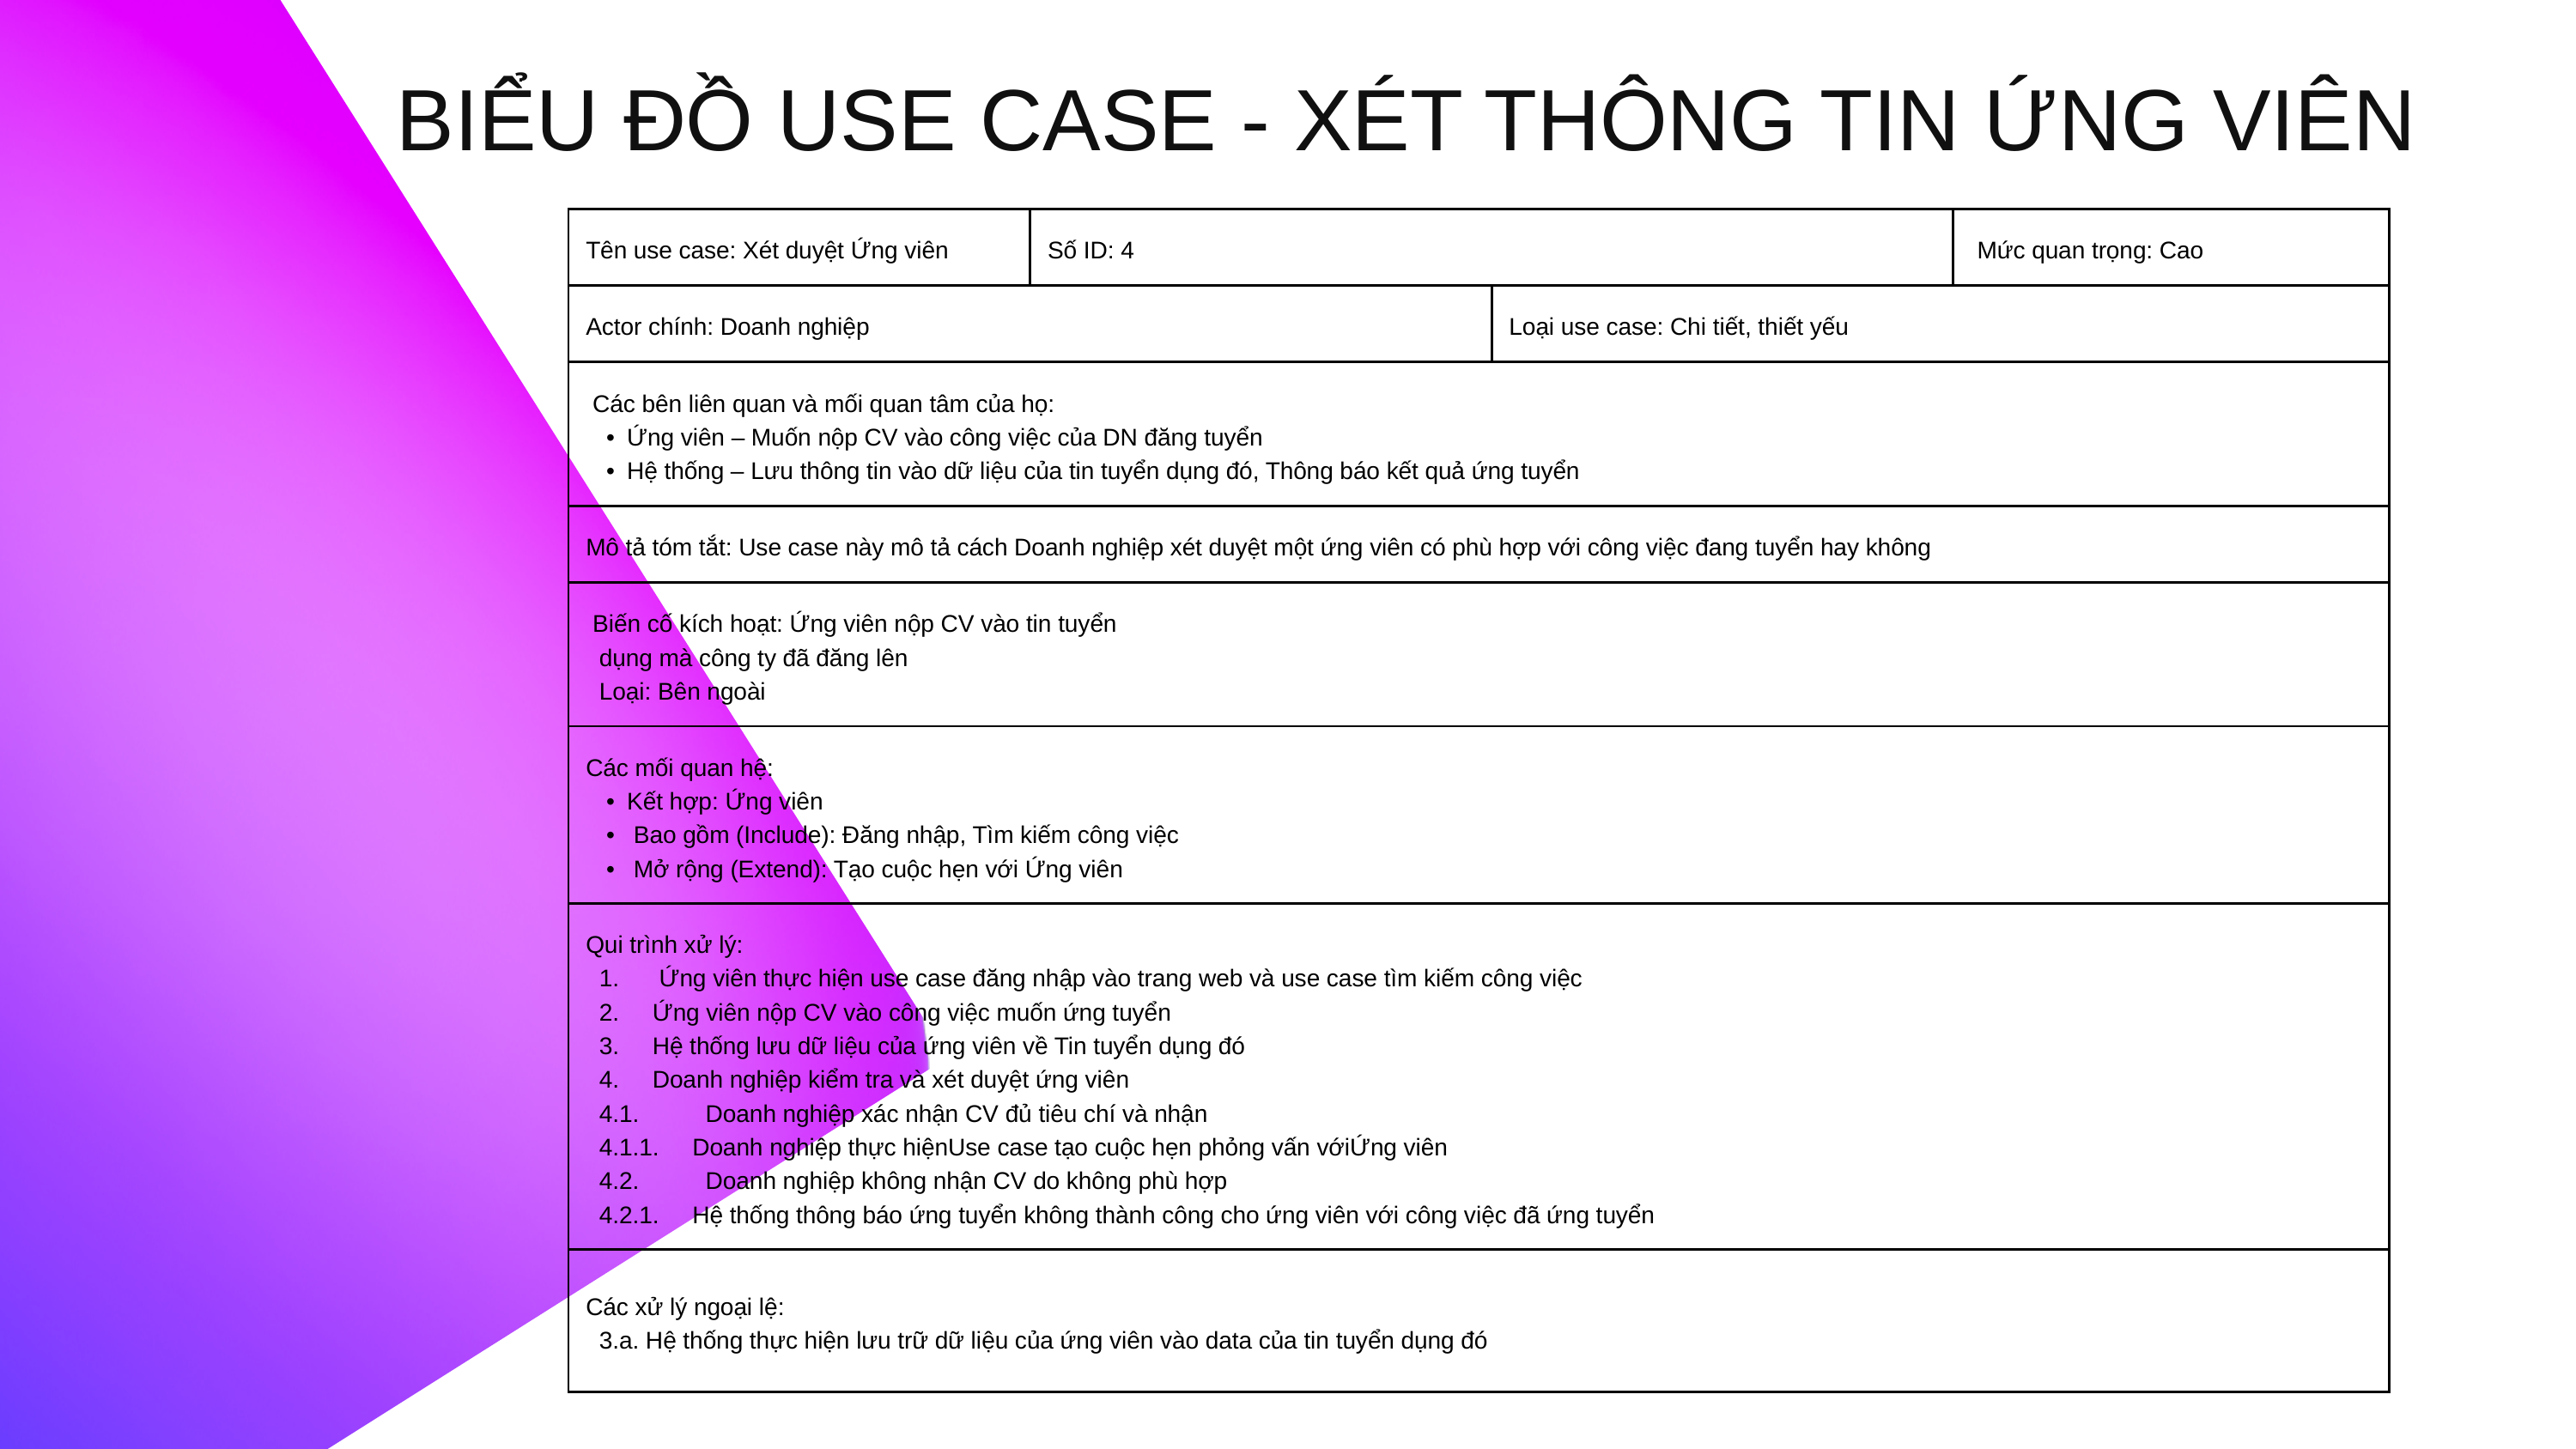

BIỂU ĐỒ USE CASE - XÉT THÔNG TIN ỨNG VIÊN

| Tên use case: Xét duyệt Ứng viên | Số ID: 4 | Số ID: 4 | Mức quan trọng: Cao |
| --- | --- | --- | --- |
| Actor chính: Doanh nghiệp | Actor chính: Doanh nghiệp | Loại use case: Chi tiết, thiết yếu | Loại use case: Chi tiết, thiết yếu |
| Các bên liên quan và mối quan tâm của họ: Ứng viên – Muốn nộp CV vào công việc của DN đăng tuyển Hệ thống – Lưu thông tin vào dữ liệu của tin tuyển dụng đó, Thông báo kết quả ứng tuyển | Các bên liên quan và mối quan tâm của họ: Ứng viên – Muốn nộp CV vào công việc của DN đăng tuyển Hệ thống – Lưu thông tin vào dữ liệu của tin tuyển dụng đó, Thông báo kết quả ứng tuyển | Các bên liên quan và mối quan tâm của họ: Ứng viên – Muốn nộp CV vào công việc của DN đăng tuyển Hệ thống – Lưu thông tin vào dữ liệu của tin tuyển dụng đó, Thông báo kết quả ứng tuyển | Các bên liên quan và mối quan tâm của họ: Ứng viên – Muốn nộp CV vào công việc của DN đăng tuyển Hệ thống – Lưu thông tin vào dữ liệu của tin tuyển dụng đó, Thông báo kết quả ứng tuyển |
| Mô tả tóm tắt: Use case này mô tả cách Doanh nghiệp xét duyệt một ứng viên có phù hợp với công việc đang tuyển hay không | Mô tả tóm tắt: Use case này mô tả cách Doanh nghiệp xét duyệt một ứng viên có phù hợp với công việc đang tuyển hay không | Mô tả tóm tắt: Use case này mô tả cách Doanh nghiệp xét duyệt một ứng viên có phù hợp với công việc đang tuyển hay không | Mô tả tóm tắt: Use case này mô tả cách Doanh nghiệp xét duyệt một ứng viên có phù hợp với công việc đang tuyển hay không |
| Biến cố kích hoạt: Ứng viên nộp CV vào tin tuyển dụng mà công ty đã đăng lên Loại: Bên ngoài | Biến cố kích hoạt: Ứng viên nộp CV vào tin tuyển dụng mà công ty đã đăng lên Loại: Bên ngoài | Biến cố kích hoạt: Ứng viên nộp CV vào tin tuyển dụng mà công ty đã đăng lên Loại: Bên ngoài | Biến cố kích hoạt: Ứng viên nộp CV vào tin tuyển dụng mà công ty đã đăng lên Loại: Bên ngoài |
| Các mối quan hệ:      Kết hợp: Ứng viên Bao gồm (Include): Đăng nhập, Tìm kiếm công việc Mở rộng (Extend): Tạo cuộc hẹn với Ứng viên | Các mối quan hệ:      Kết hợp: Ứng viên Bao gồm (Include): Đăng nhập, Tìm kiếm công việc Mở rộng (Extend): Tạo cuộc hẹn với Ứng viên | Các mối quan hệ:      Kết hợp: Ứng viên Bao gồm (Include): Đăng nhập, Tìm kiếm công việc Mở rộng (Extend): Tạo cuộc hẹn với Ứng viên | Các mối quan hệ:      Kết hợp: Ứng viên Bao gồm (Include): Đăng nhập, Tìm kiếm công việc Mở rộng (Extend): Tạo cuộc hẹn với Ứng viên |
| Qui trình xử lý: 1.      Ứng viên thực hiện use case đăng nhập vào trang web và use case tìm kiếm công việc 2.     Ứng viên nộp CV vào công việc muốn ứng tuyển 3.     Hệ thống lưu dữ liệu của ứng viên về Tin tuyển dụng đó 4.     Doanh nghiệp kiểm tra và xét duyệt ứng viên 4.1.          Doanh nghiệp xác nhận CV đủ tiêu chí và nhận 4.1.1.     Doanh nghiệp thực hiệnUse case tạo cuộc hẹn phỏng vấn vớiỨng viên 4.2.          Doanh nghiệp không nhận CV do không phù hợp 4.2.1.     Hệ thống thông báo ứng tuyển không thành công cho ứng viên với công việc đã ứng tuyển | Qui trình xử lý: 1.      Ứng viên thực hiện use case đăng nhập vào trang web và use case tìm kiếm công việc 2.     Ứng viên nộp CV vào công việc muốn ứng tuyển 3.     Hệ thống lưu dữ liệu của ứng viên về Tin tuyển dụng đó 4.     Doanh nghiệp kiểm tra và xét duyệt ứng viên 4.1.          Doanh nghiệp xác nhận CV đủ tiêu chí và nhận 4.1.1.     Doanh nghiệp thực hiệnUse case tạo cuộc hẹn phỏng vấn vớiỨng viên 4.2.          Doanh nghiệp không nhận CV do không phù hợp 4.2.1.     Hệ thống thông báo ứng tuyển không thành công cho ứng viên với công việc đã ứng tuyển | Qui trình xử lý: 1.      Ứng viên thực hiện use case đăng nhập vào trang web và use case tìm kiếm công việc 2.     Ứng viên nộp CV vào công việc muốn ứng tuyển 3.     Hệ thống lưu dữ liệu của ứng viên về Tin tuyển dụng đó 4.     Doanh nghiệp kiểm tra và xét duyệt ứng viên 4.1.          Doanh nghiệp xác nhận CV đủ tiêu chí và nhận 4.1.1.     Doanh nghiệp thực hiệnUse case tạo cuộc hẹn phỏng vấn vớiỨng viên 4.2.          Doanh nghiệp không nhận CV do không phù hợp 4.2.1.     Hệ thống thông báo ứng tuyển không thành công cho ứng viên với công việc đã ứng tuyển | Qui trình xử lý: 1.      Ứng viên thực hiện use case đăng nhập vào trang web và use case tìm kiếm công việc 2.     Ứng viên nộp CV vào công việc muốn ứng tuyển 3.     Hệ thống lưu dữ liệu của ứng viên về Tin tuyển dụng đó 4.     Doanh nghiệp kiểm tra và xét duyệt ứng viên 4.1.          Doanh nghiệp xác nhận CV đủ tiêu chí và nhận 4.1.1.     Doanh nghiệp thực hiệnUse case tạo cuộc hẹn phỏng vấn vớiỨng viên 4.2.          Doanh nghiệp không nhận CV do không phù hợp 4.2.1.     Hệ thống thông báo ứng tuyển không thành công cho ứng viên với công việc đã ứng tuyển |
| Các xử lý ngoại lệ: 3.a. Hệ thống thực hiện lưu trữ dữ liệu của ứng viên vào data của tin tuyển dụng đó | Các xử lý ngoại lệ: 3.a. Hệ thống thực hiện lưu trữ dữ liệu của ứng viên vào data của tin tuyển dụng đó | Các xử lý ngoại lệ: 3.a. Hệ thống thực hiện lưu trữ dữ liệu của ứng viên vào data của tin tuyển dụng đó | Các xử lý ngoại lệ: 3.a. Hệ thống thực hiện lưu trữ dữ liệu của ứng viên vào data của tin tuyển dụng đó |